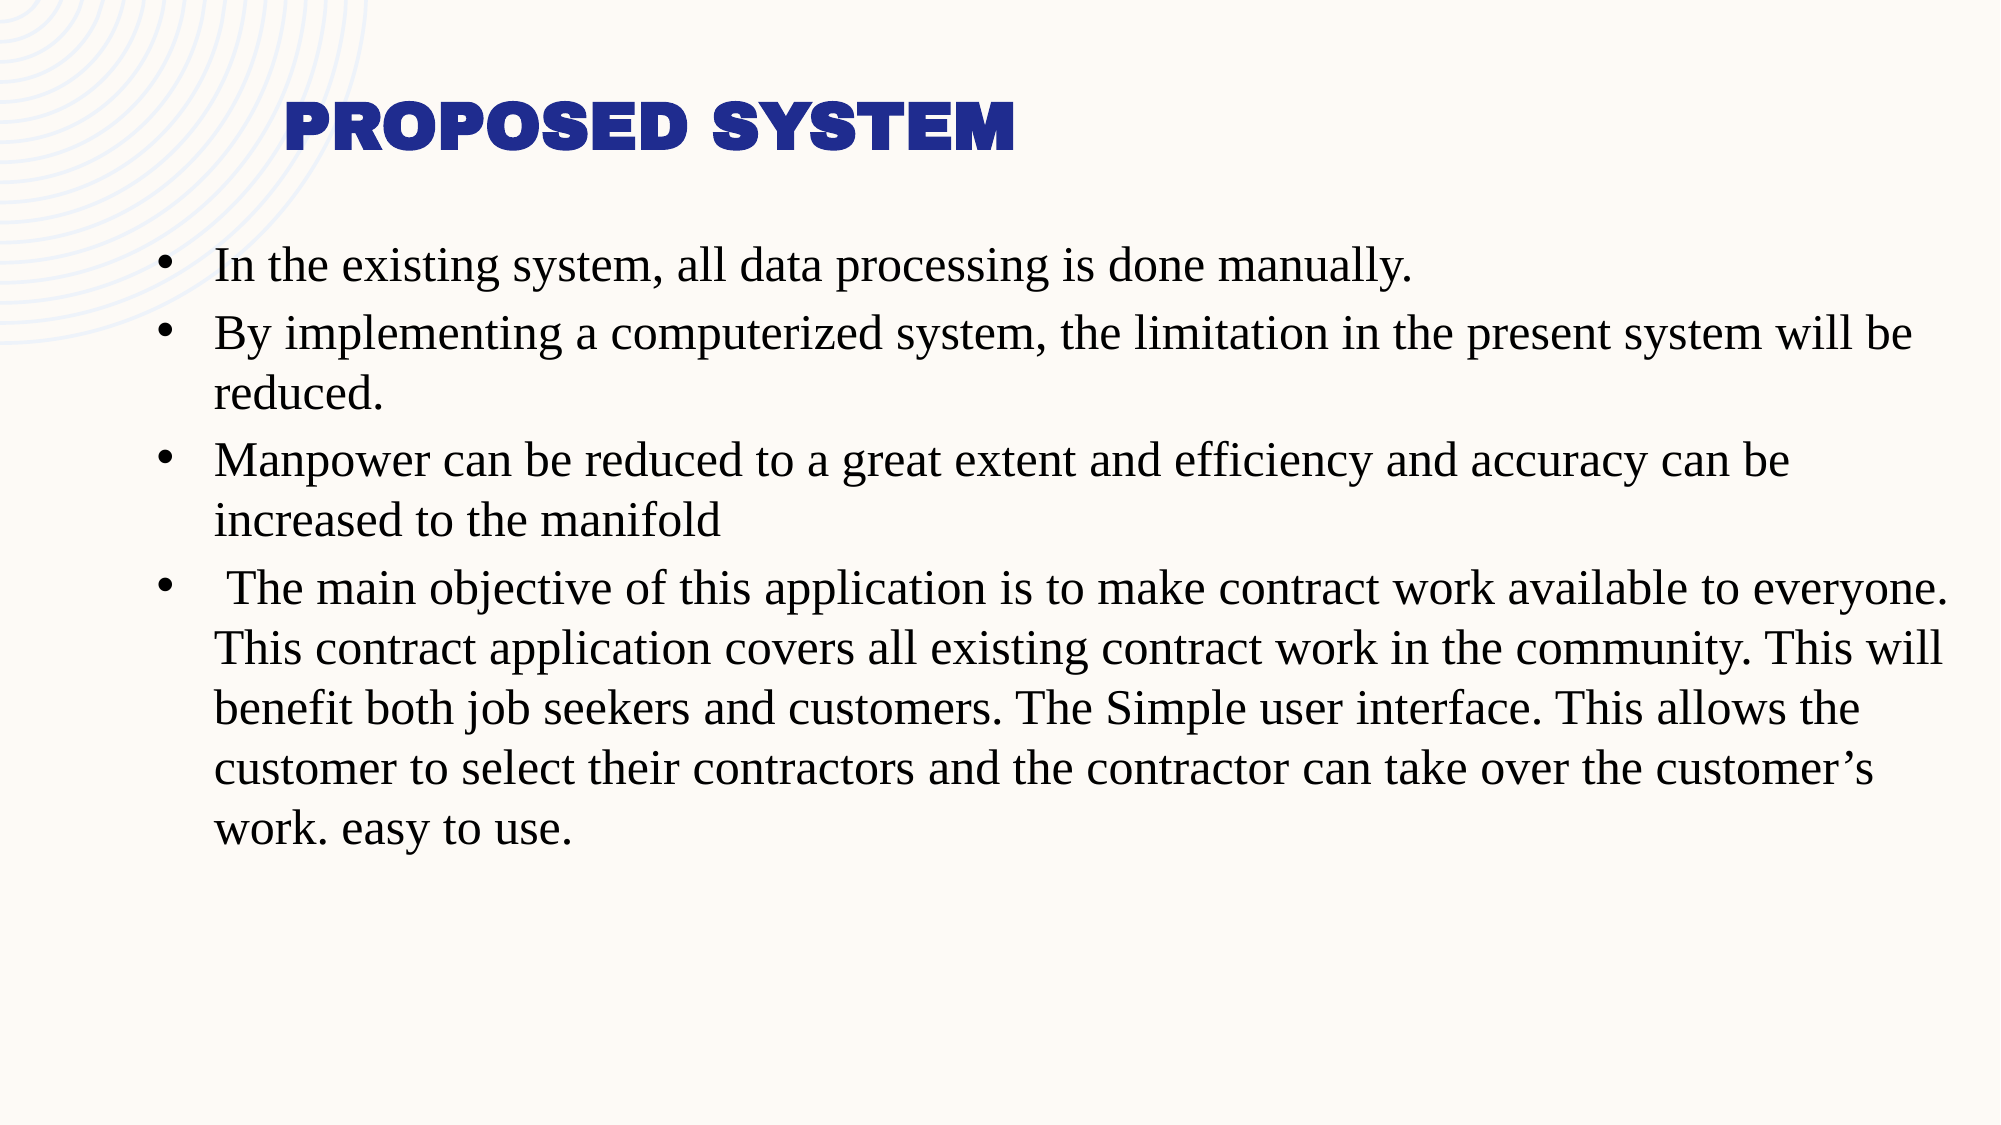

# PROPOSED SYSTEM
In the existing system, all data processing is done manually.
By implementing a computerized system, the limitation in the present system will be reduced.
Manpower can be reduced to a great extent and efficiency and accuracy can be increased to the manifold
 The main objective of this application is to make contract work available to everyone. This contract application covers all existing contract work in the community. This will benefit both job seekers and customers. The Simple user interface. This allows the customer to select their contractors and the contractor can take over the customer’s work. easy to use.